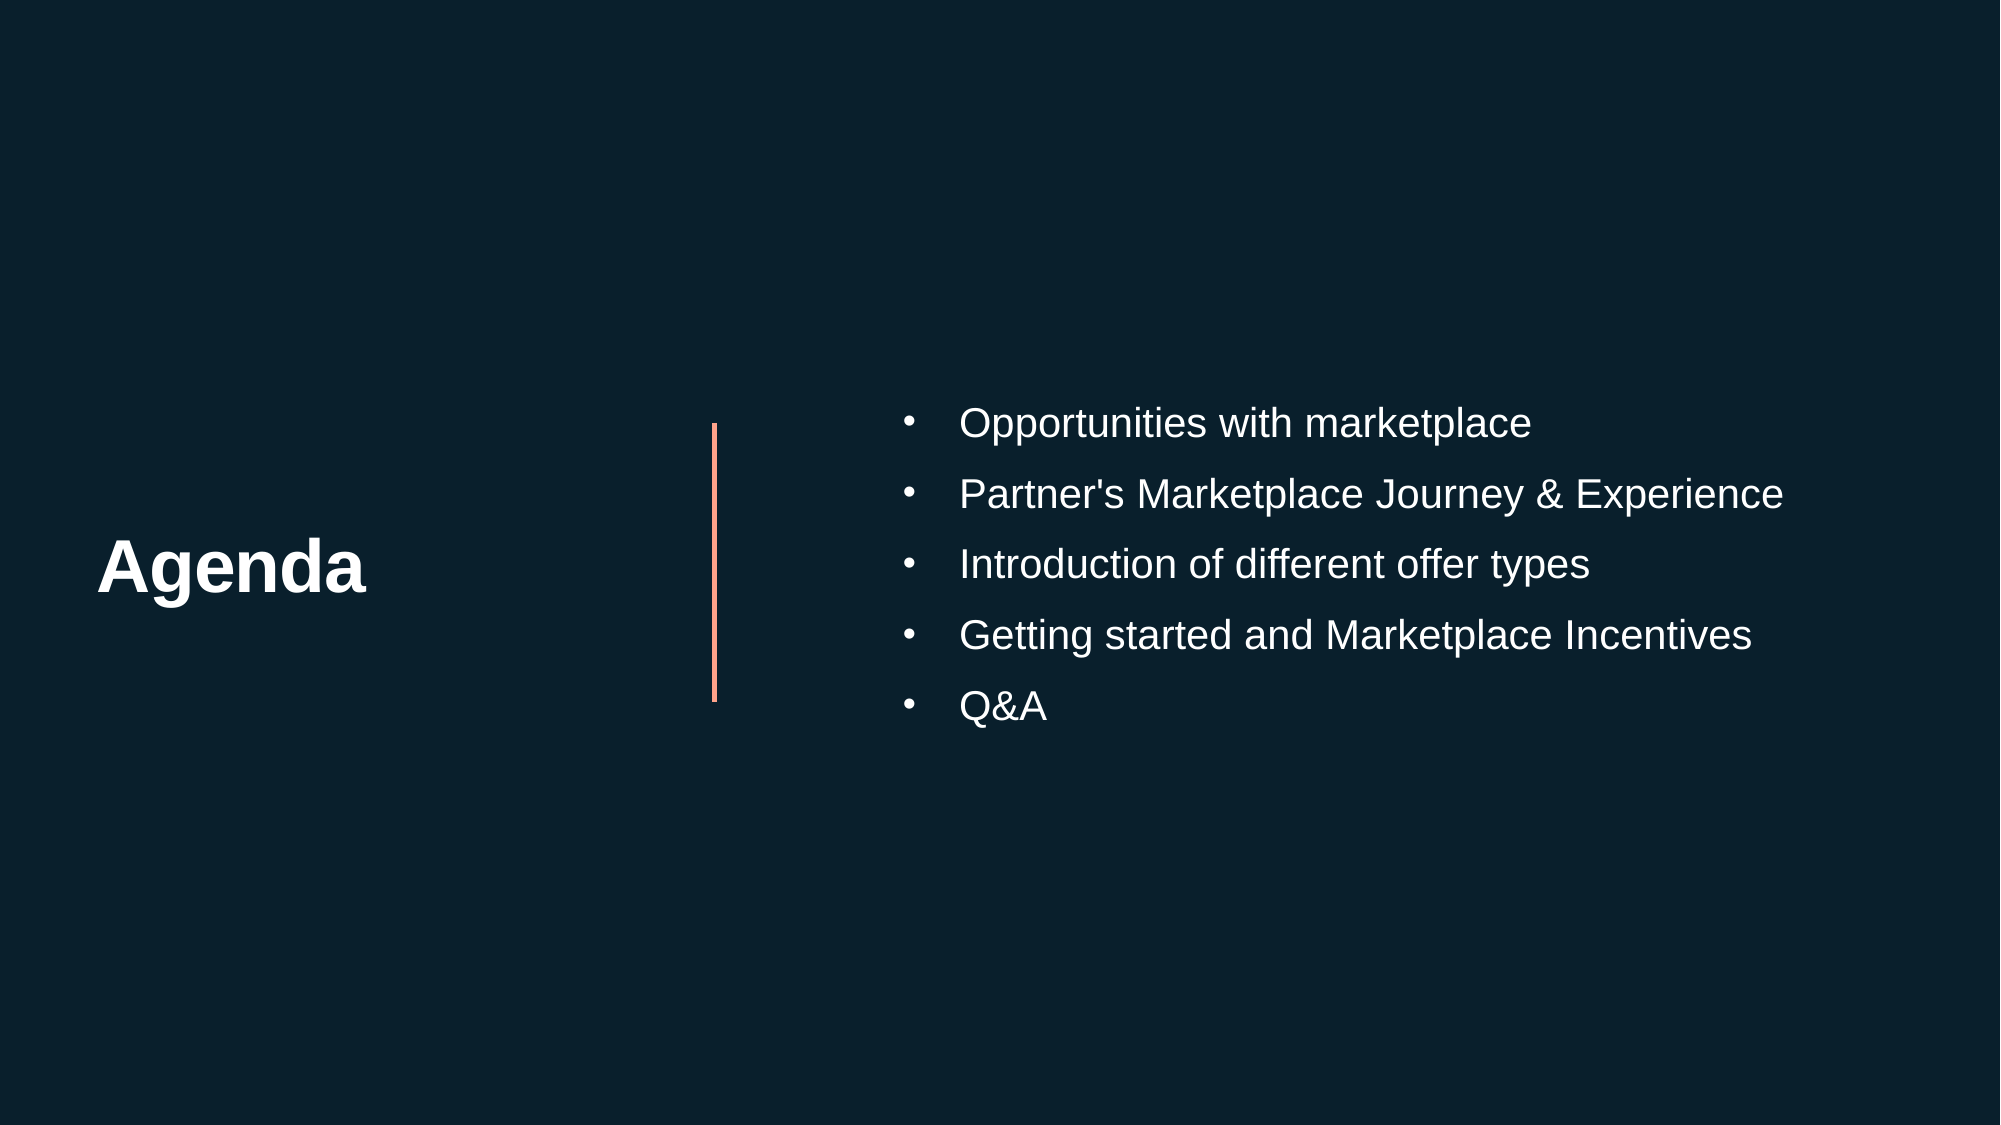

# Agenda
Opportunities with marketplace
Partner's Marketplace Journey & Experience
Introduction of different offer types
Getting started and Marketplace Incentives
Q&A